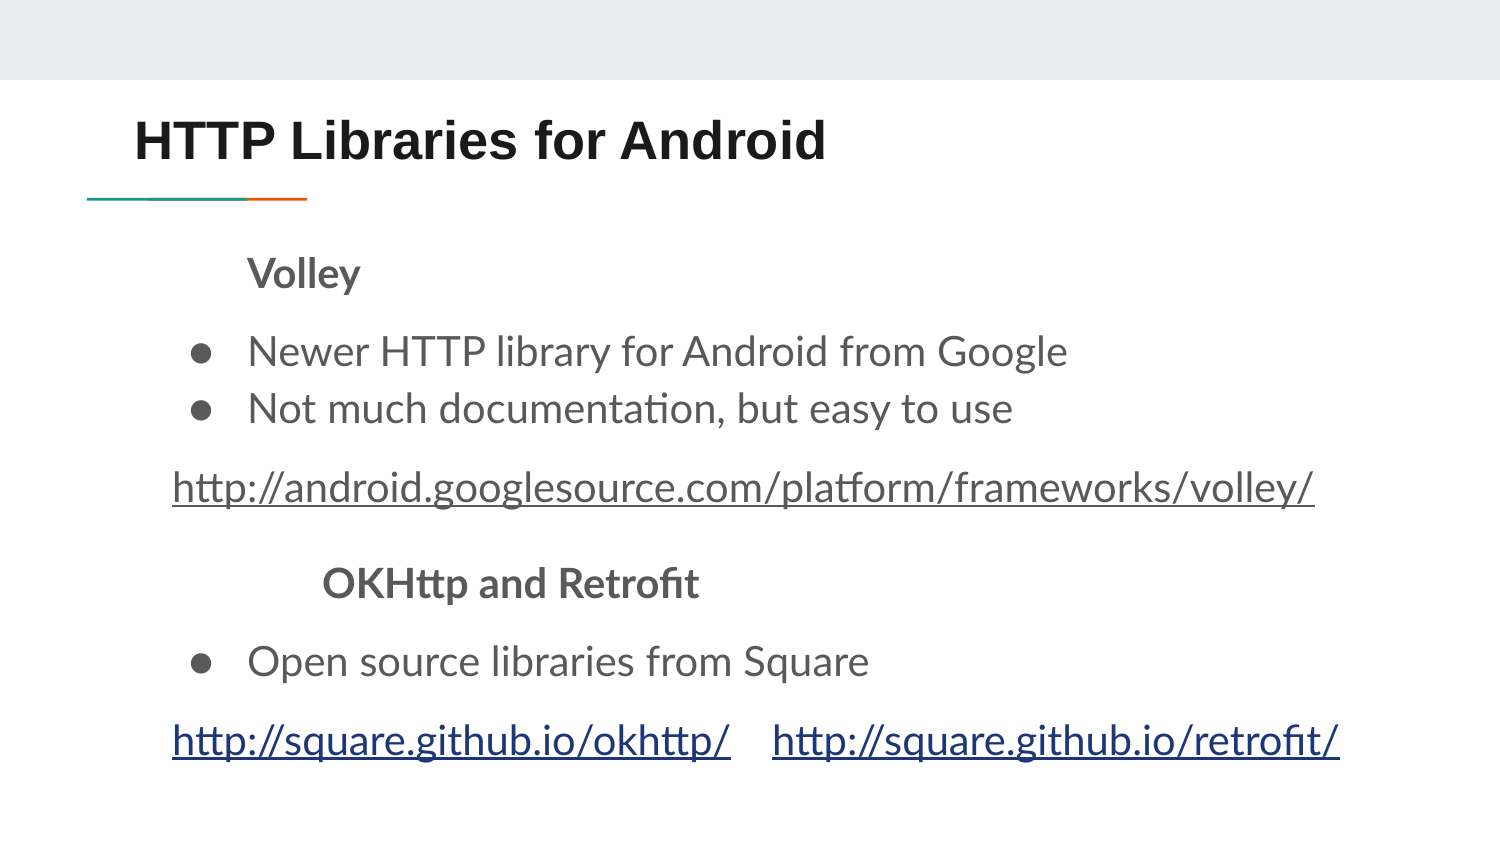

# HTTP Libraries for Android
Volley
Newer HTTP library for Android from Google
Not much documentation, but easy to use
http://android.googlesource.com/platform/frameworks/volley/
	OKHttp and Retrofit
Open source libraries from Square
http://square.github.io/okhttp/	http://square.github.io/retrofit/